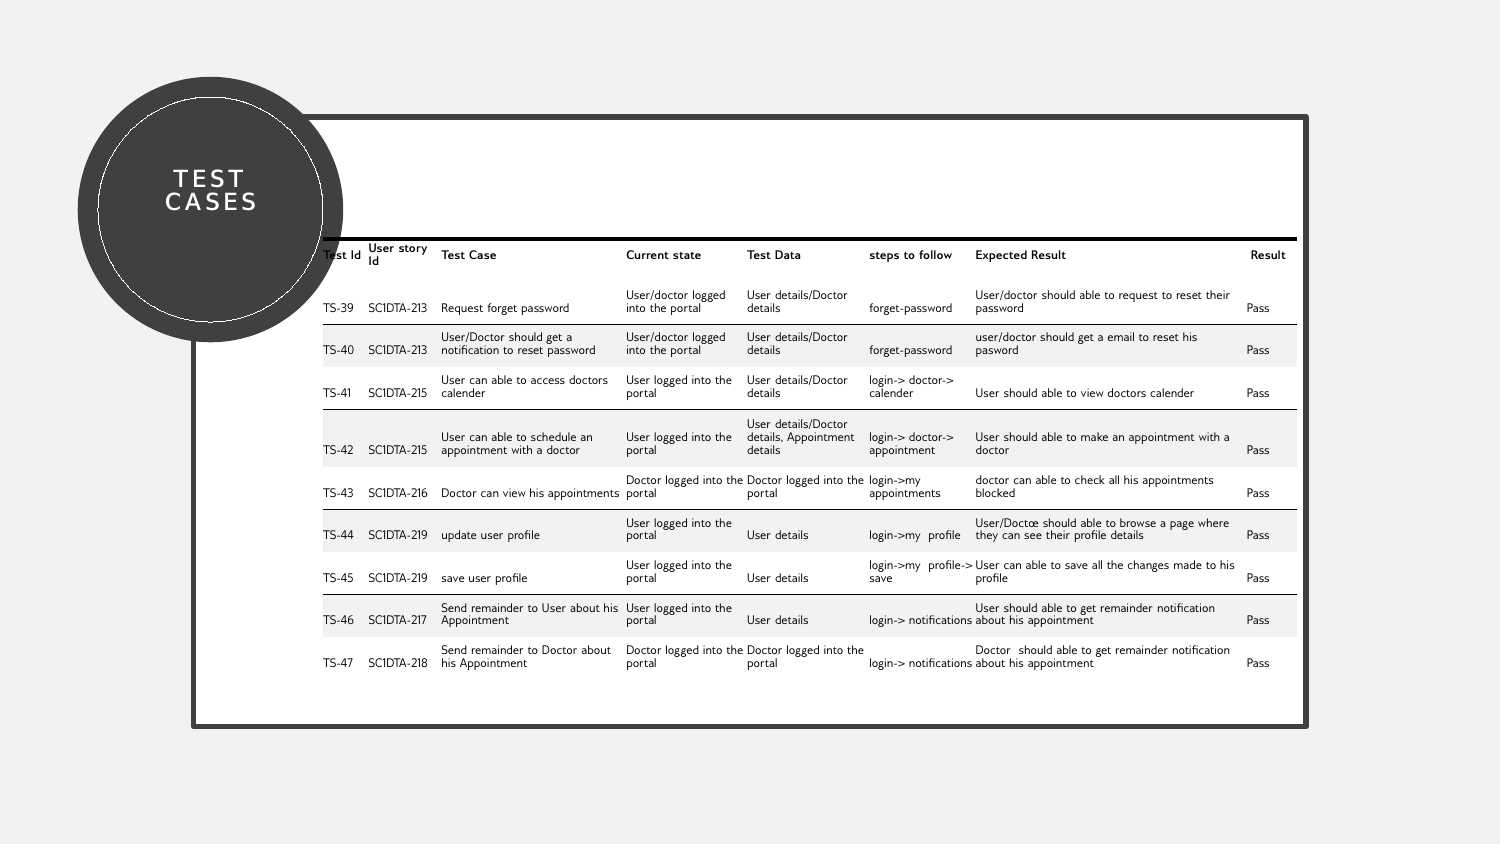

Test Cases

| Test Id | User story Id | Test Case | Current state | Test Data | steps to follow | Expected Result | Result |
| --- | --- | --- | --- | --- | --- | --- | --- |
| TS-39 | SC1DTA-213 | Request forget password | User/doctor logged into the portal | User details/Doctor details | forget-password | User/doctor should able to request to reset their password | Pass |
| TS-40 | SC1DTA-213 | User/Doctor should get a notification to reset password | User/doctor logged into the portal | User details/Doctor details | forget-password | user/doctor should get a email to reset his pasword | Pass |
| TS-41 | SC1DTA-215 | User can able to access doctors calender | User logged into the portal | User details/Doctor details | login-> doctor-> calender | User should able to view doctors calender | Pass |
| TS-42 | SC1DTA-215 | User can able to schedule an appointment with a doctor | User logged into the portal | User details/Doctor details, Appointment details | login-> doctor-> appointment | User should able to make an appointment with a doctor | Pass |
| TS-43 | SC1DTA-216 | Doctor can view his appointments | Doctor logged into the portal | Doctor logged into the portal | login->my appointments | doctor can able to check all his appointments blocked | Pass |
| TS-44 | SC1DTA-219 | update user profile | User logged into the portal | User details | login->my profile | User/Doctoe should able to browse a page where they can see their profile details | Pass |
| TS-45 | SC1DTA-219 | save user profile | User logged into the portal | User details | login->my profile-> save | User can able to save all the changes made to his profile | Pass |
| TS-46 | SC1DTA-217 | Send remainder to User about his Appointment | User logged into the portal | User details | login-> notifications | User should able to get remainder notification about his appointment | Pass |
| TS-47 | SC1DTA-218 | Send remainder to Doctor about his Appointment | Doctor logged into the portal | Doctor logged into the portal | login-> notifications | Doctor should able to get remainder notification about his appointment | Pass |